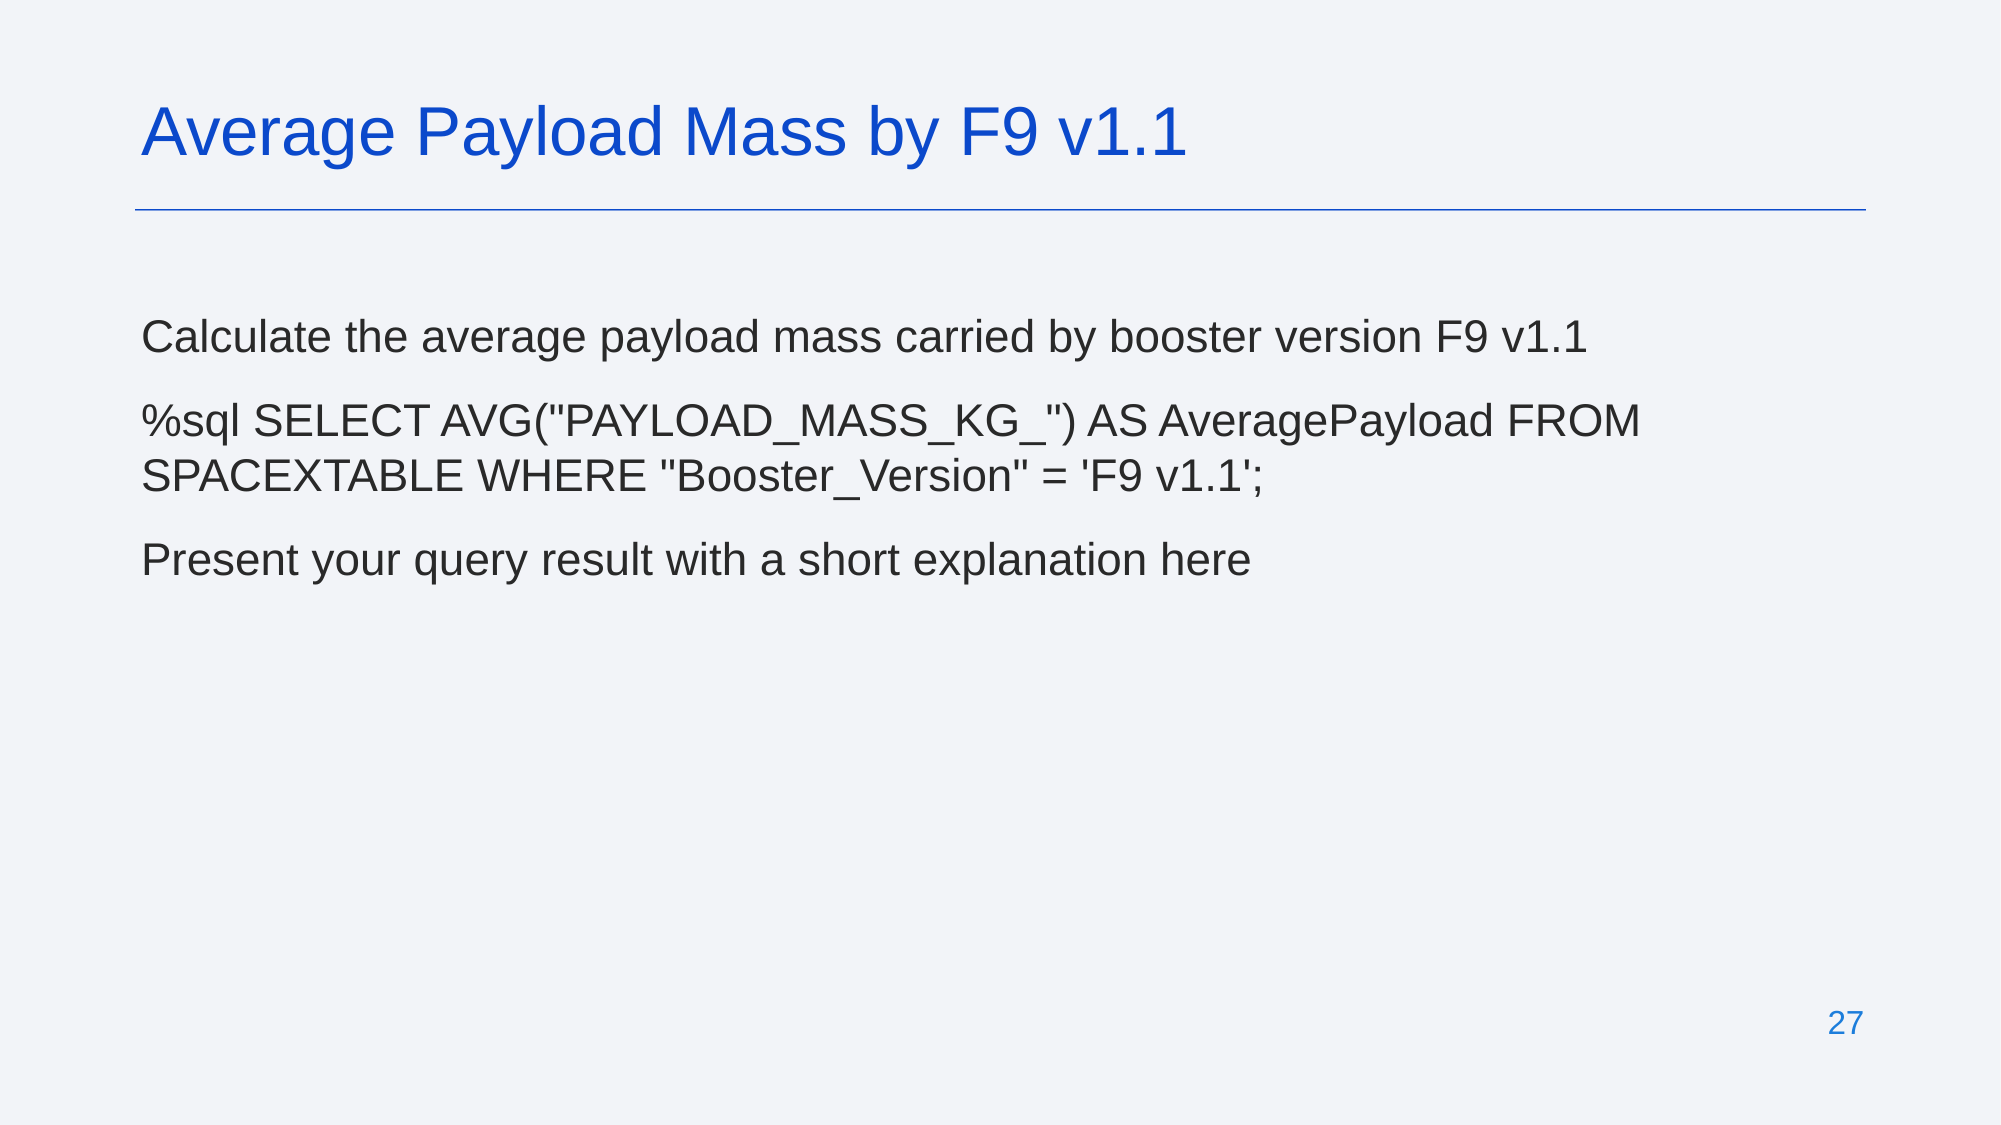

Average Payload Mass by F9 v1.1
Calculate the average payload mass carried by booster version F9 v1.1
%sql SELECT AVG("PAYLOAD_MASS_KG_") AS AveragePayload FROM SPACEXTABLE WHERE "Booster_Version" = 'F9 v1.1';
Present your query result with a short explanation here
27